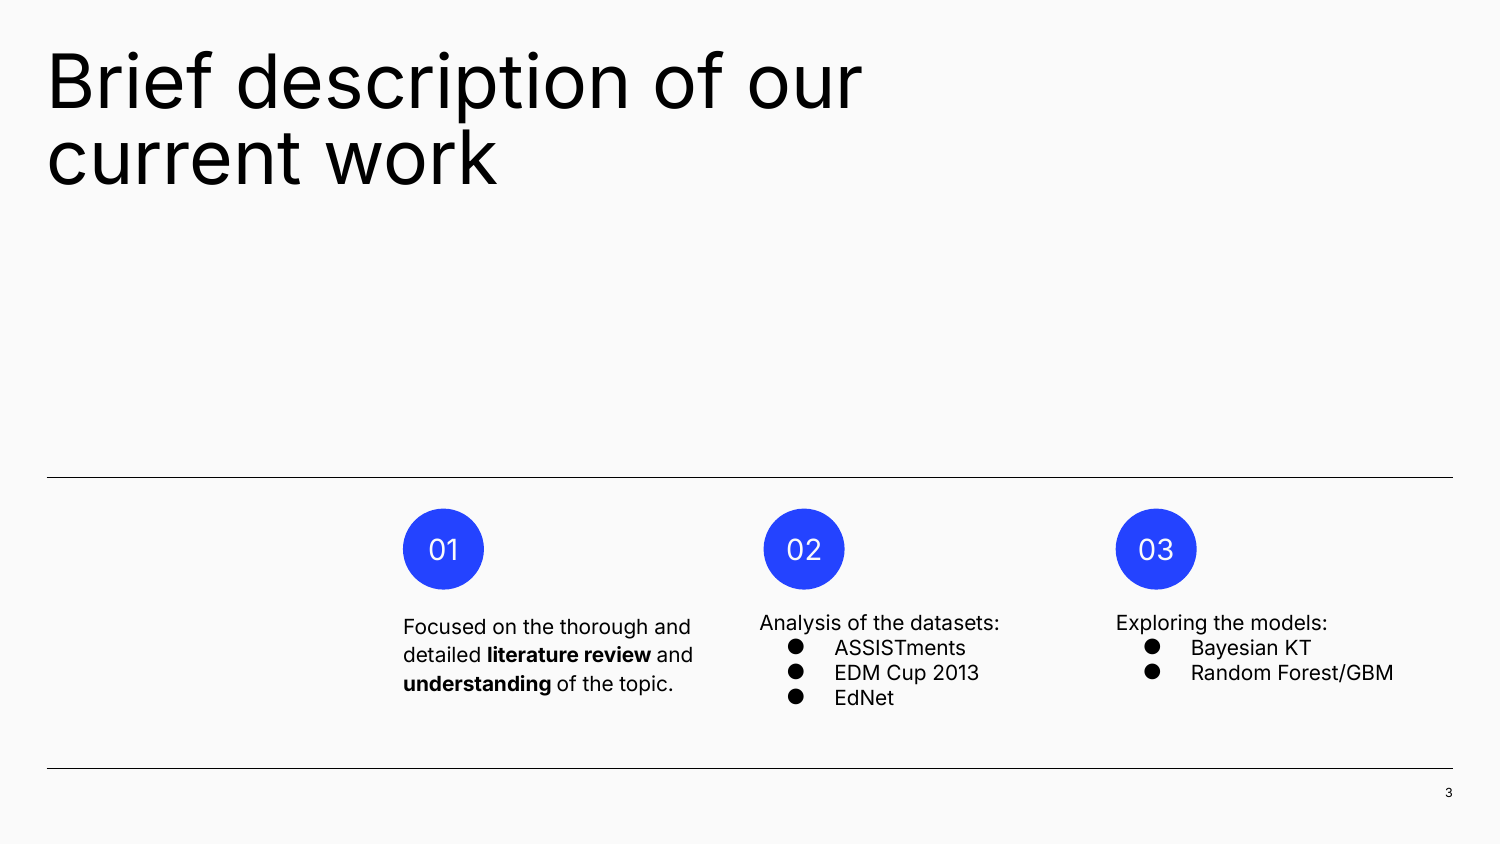

# Brief description of our current work
01
03
02
Focused on the thorough and detailed literature review and understanding of the topic.
Analysis of the datasets:
ASSISTments
EDM Cup 2013
EdNet

Exploring the models:
Bayesian KT
Random Forest/GBM
3